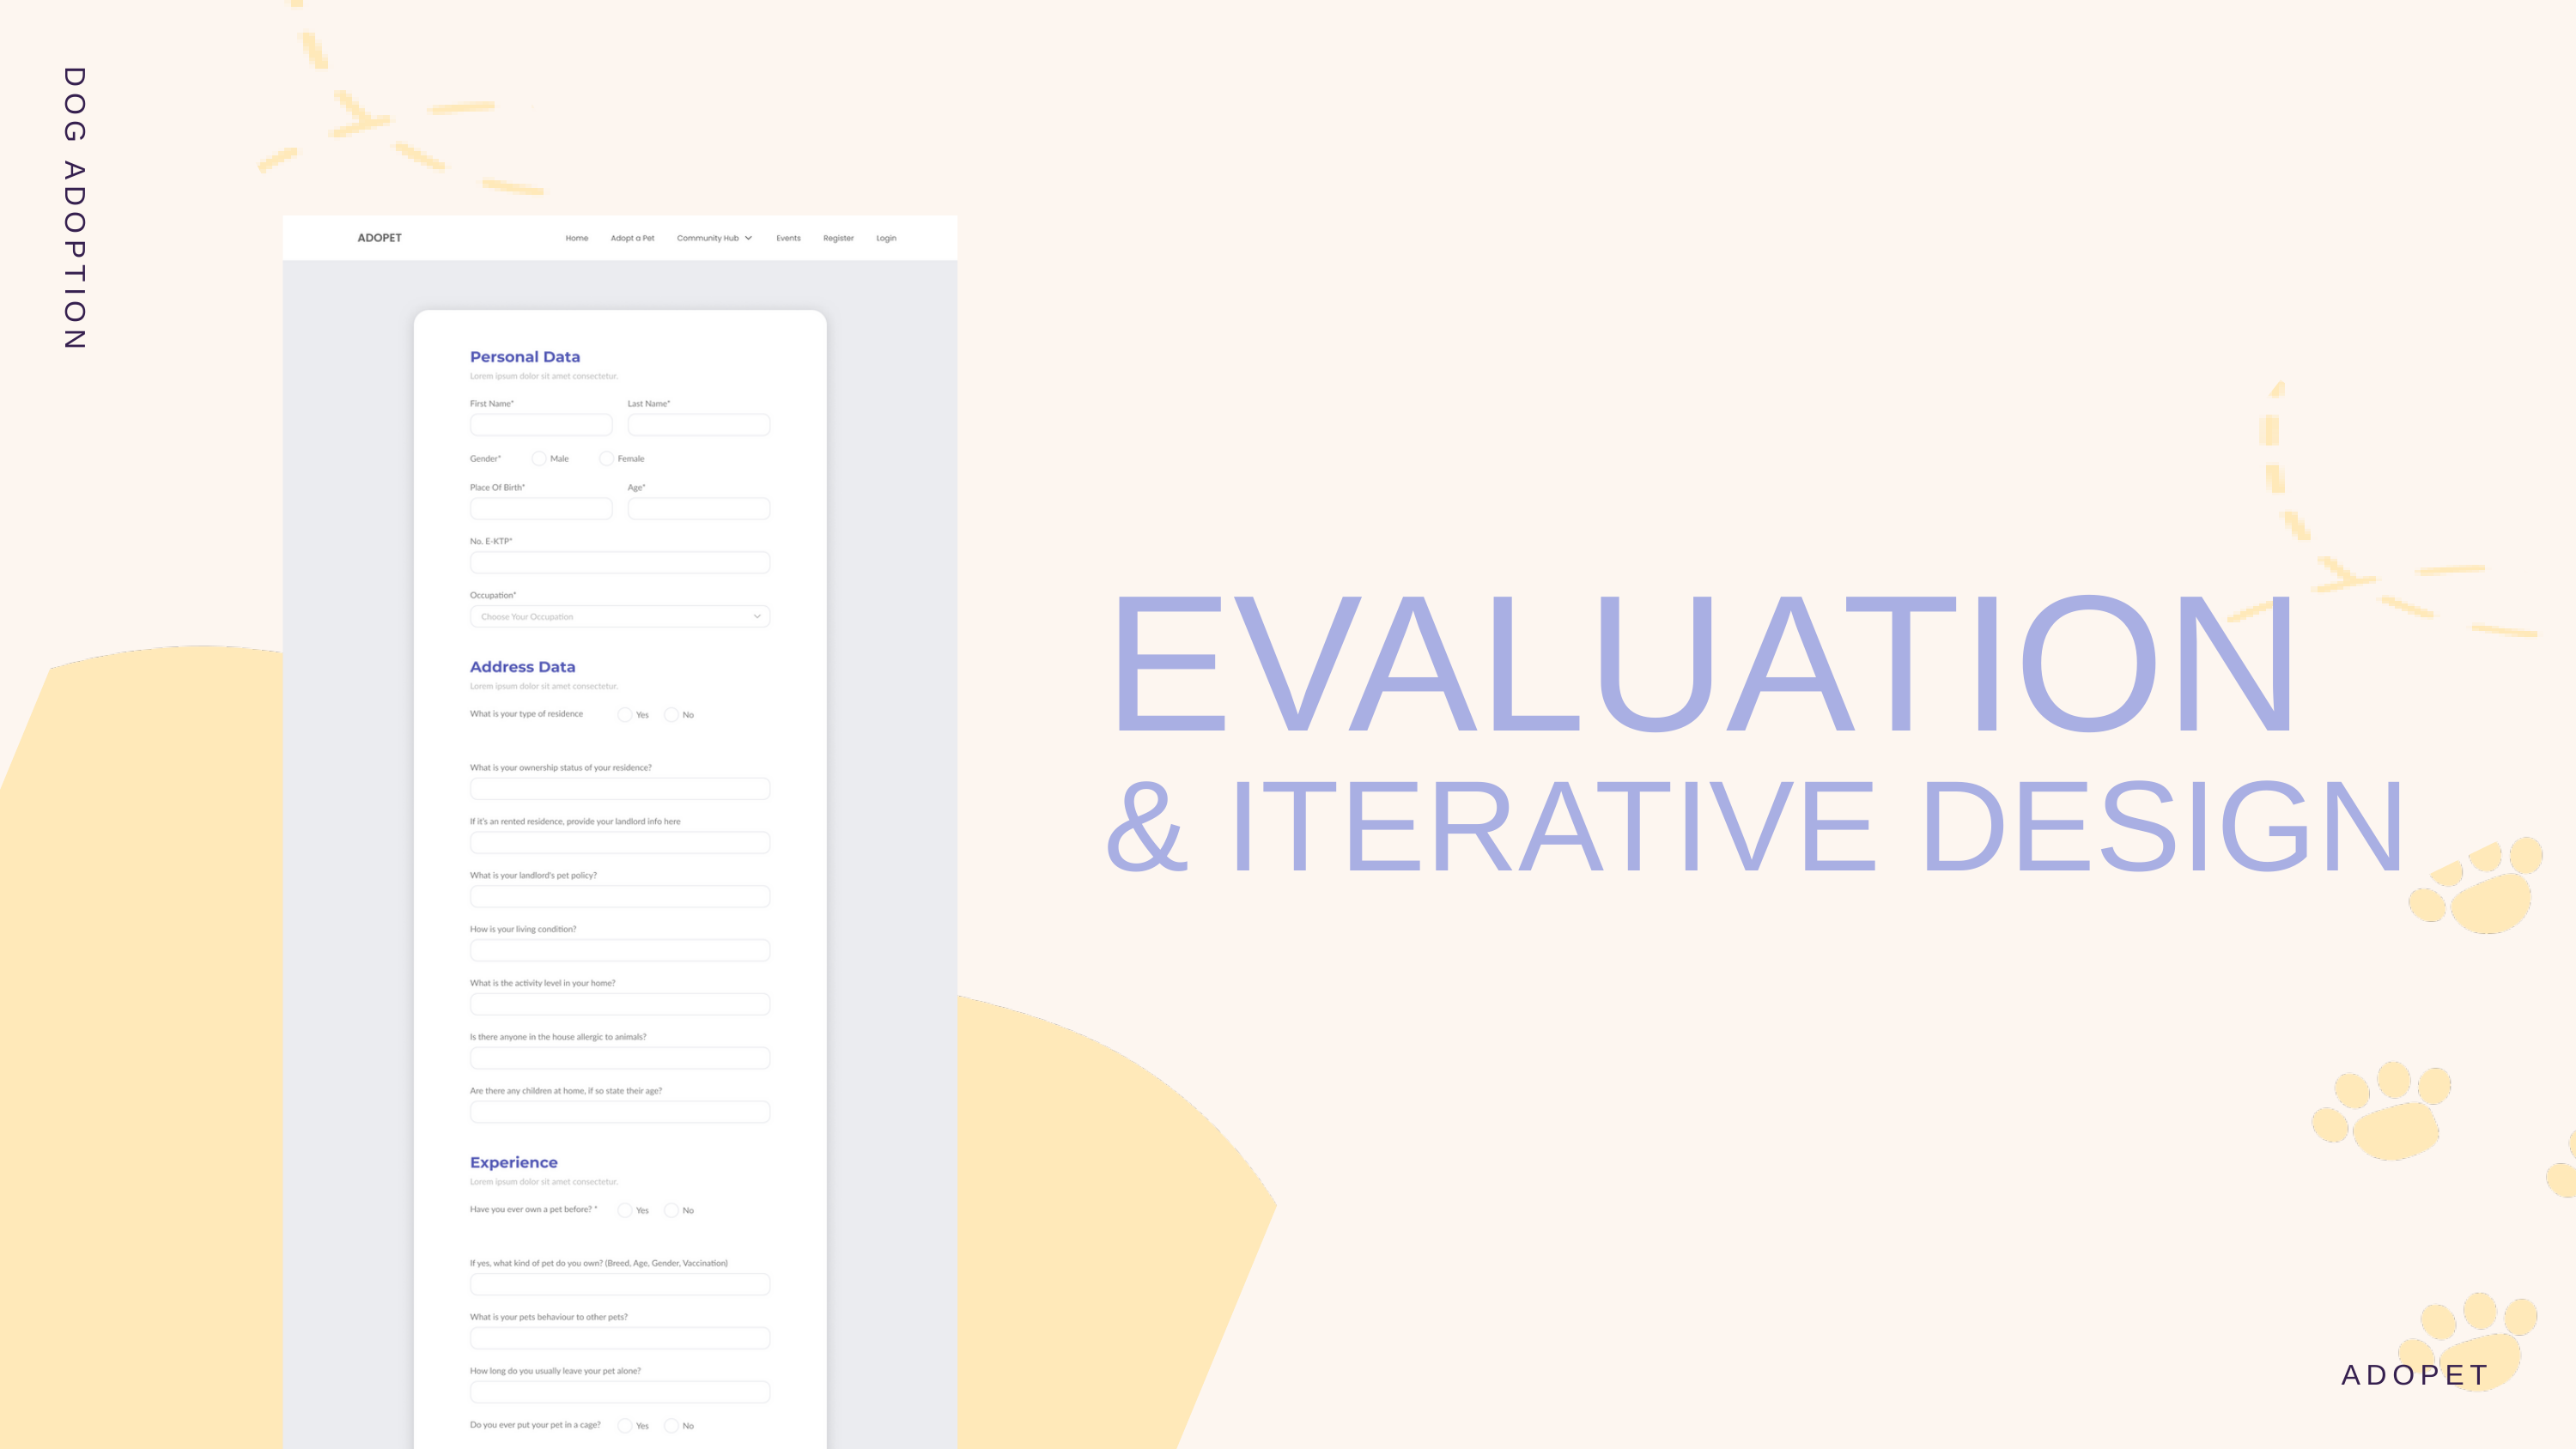

DOG ADOPTION
EVALUATION
& ITERATIVE DESIGN

ADOPET